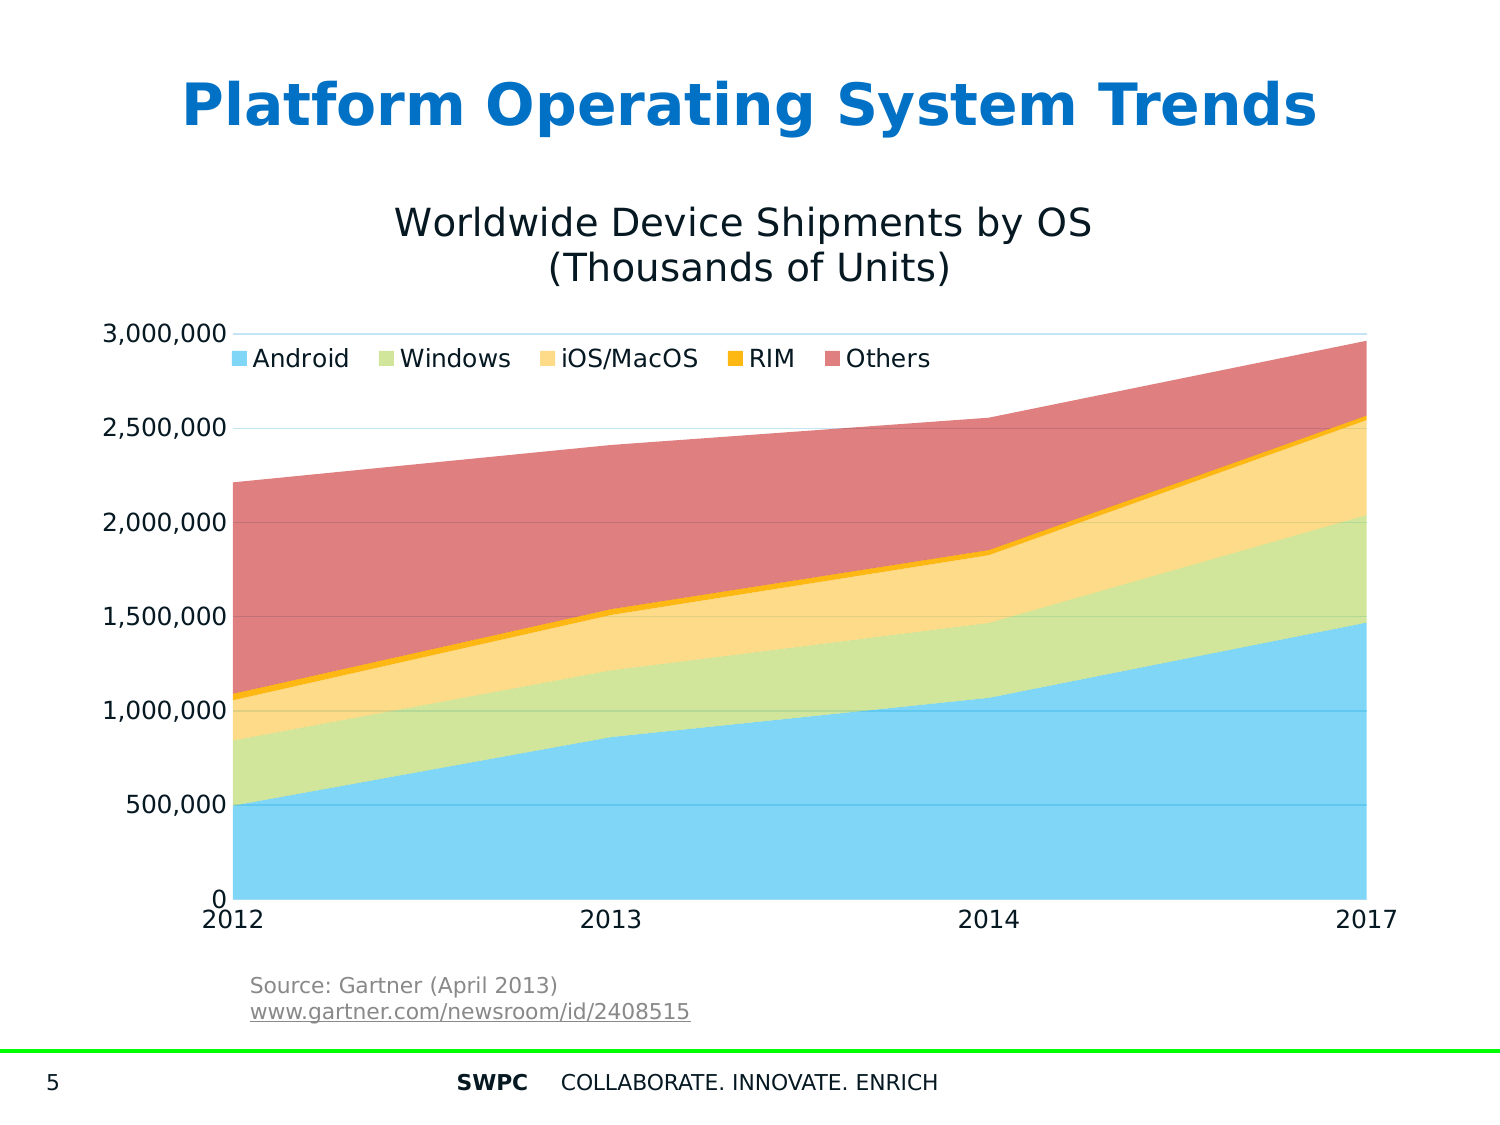

# Platform Operating System Trends

### Chart: Worldwide Device Shipments by OS (Thousands of Units)

| Category | Android | Windows | iOS/MacOS | RIM | Others |
|---|---|---|---|---|---|
| 2012 | 497082.0 | 346457.0 | 212899.0 | 34722.0 | 1122213.0 |
| 2013 | 860937.0 | 354410.0 | 293428.0 | 31253.0 | 871718.0 |
| 2014 | 1069503.0 | 397533.0 | 359483.0 | 27150.0 | 702786.0 |
| 2017 | 1468619.0 | 570937.0 | 504147.0 | 24121.0 | 396959.0 |
Source: Gartner (April 2013)
www.gartner.com/newsroom/id/2408515
SWPC
COLLABORATE. INNOVATE. ENRICH
5